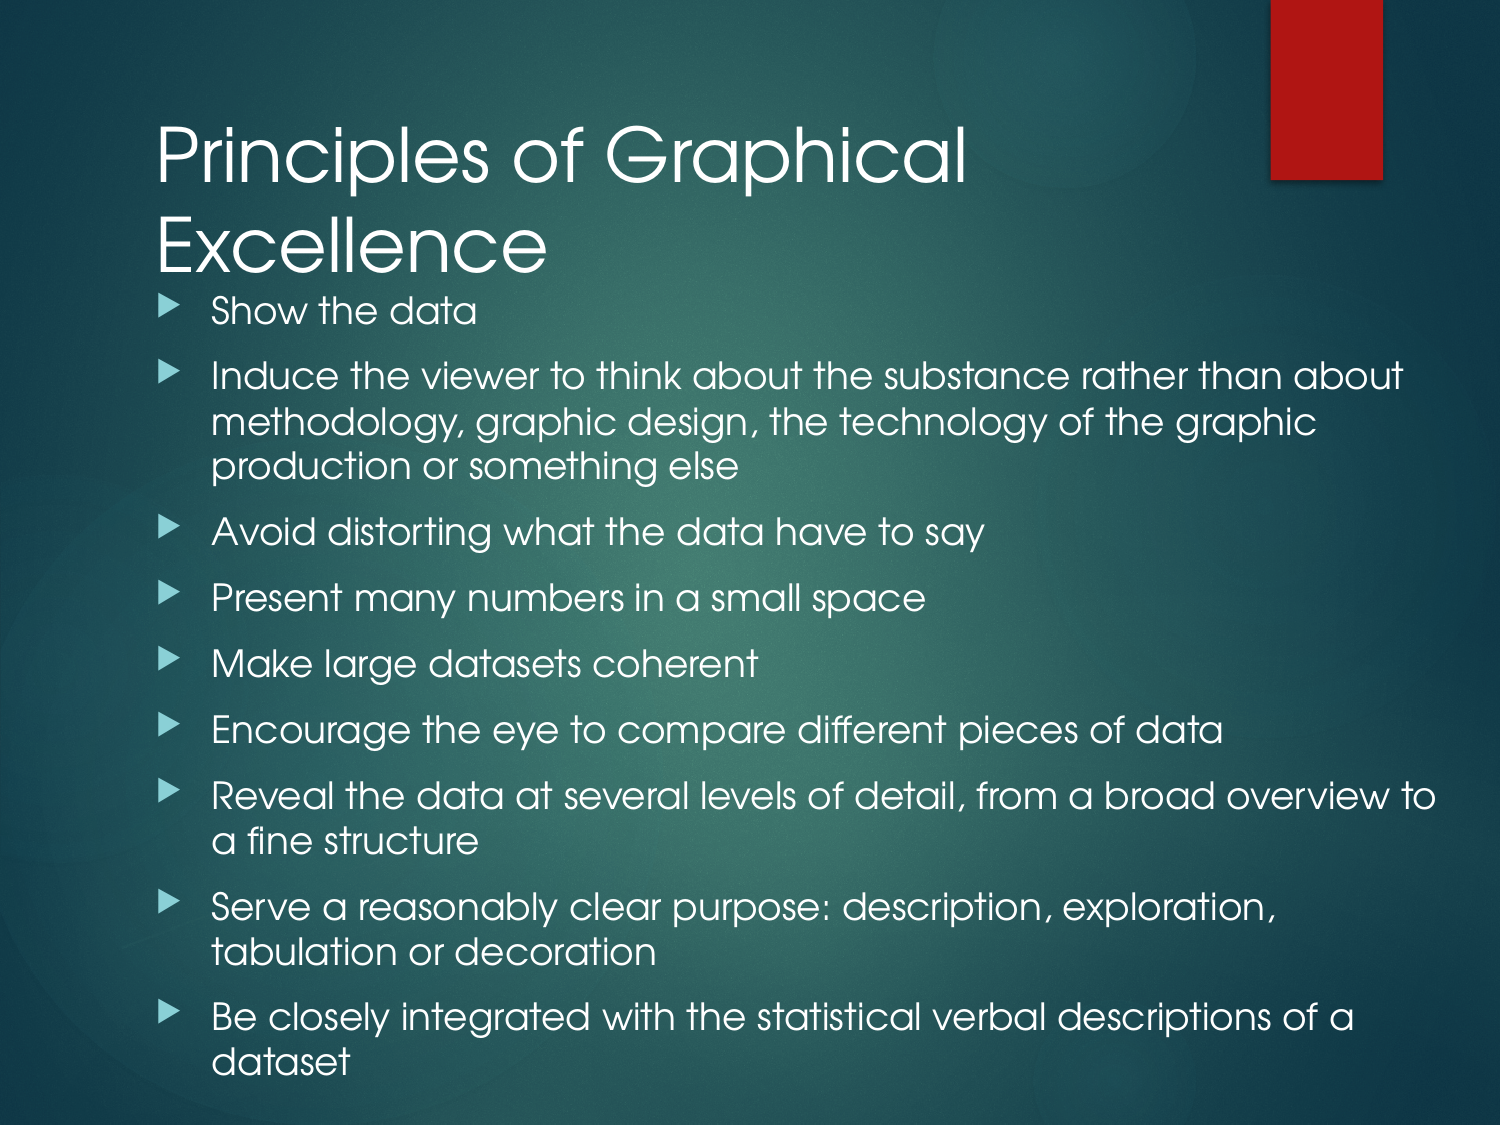

# Principles of Graphical Excellence
Show the data
Induce the viewer to think about the substance rather than about methodology, graphic design, the technology of the graphic production or something else
Avoid distorting what the data have to say
Present many numbers in a small space
Make large datasets coherent
Encourage the eye to compare different pieces of data
Reveal the data at several levels of detail, from a broad overview to a fine structure
Serve a reasonably clear purpose: description, exploration, tabulation or decoration
Be closely integrated with the statistical verbal descriptions of a dataset